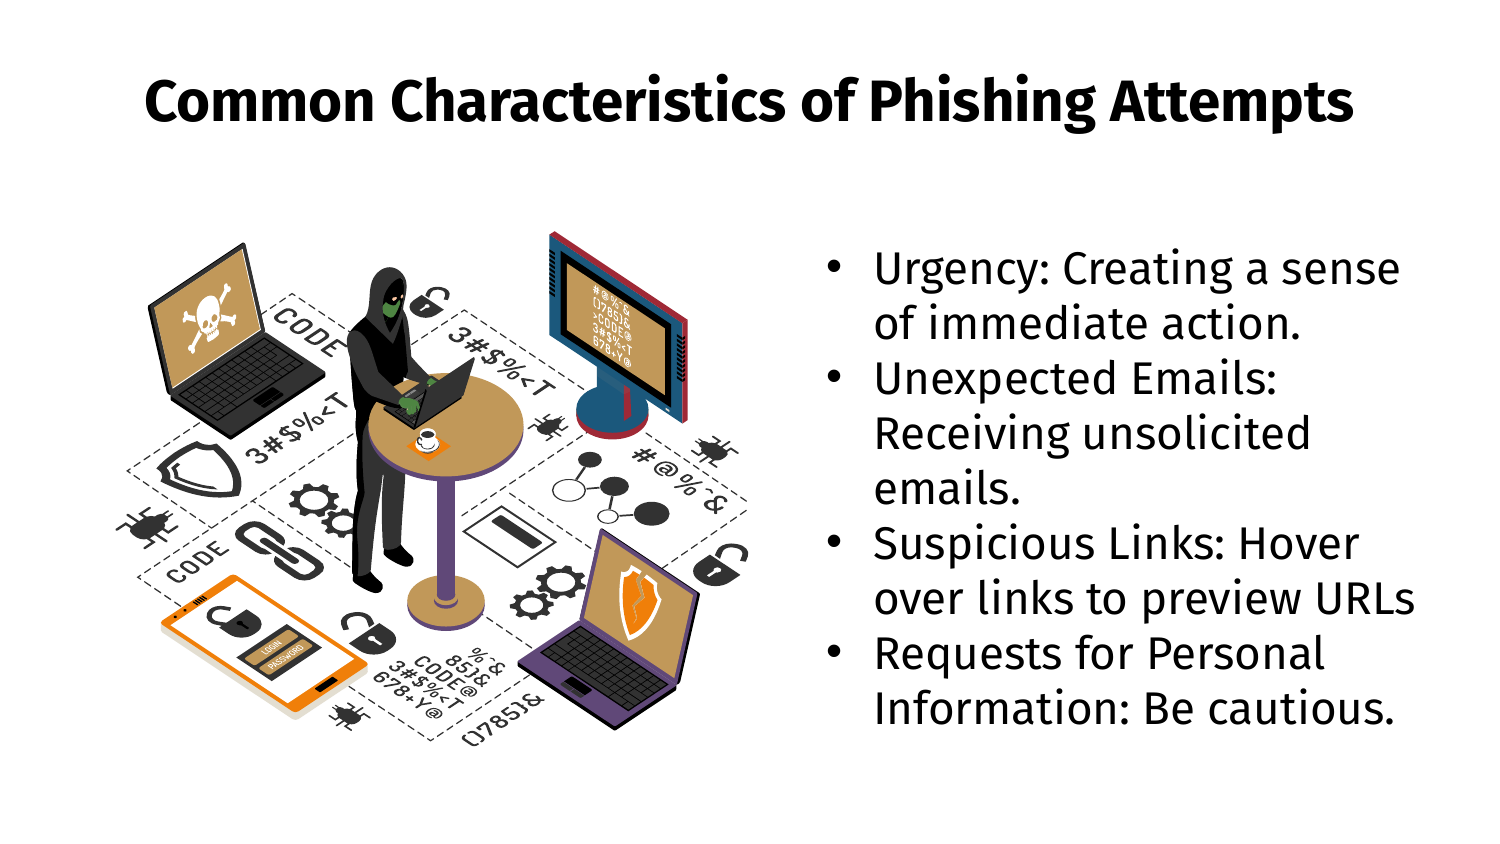

# Common Characteristics of Phishing Attempts

Urgency: Creating a sense of immediate action.
Unexpected Emails: Receiving unsolicited emails.
Suspicious Links: Hover over links to preview URLs
Requests for Personal Information: Be cautious.